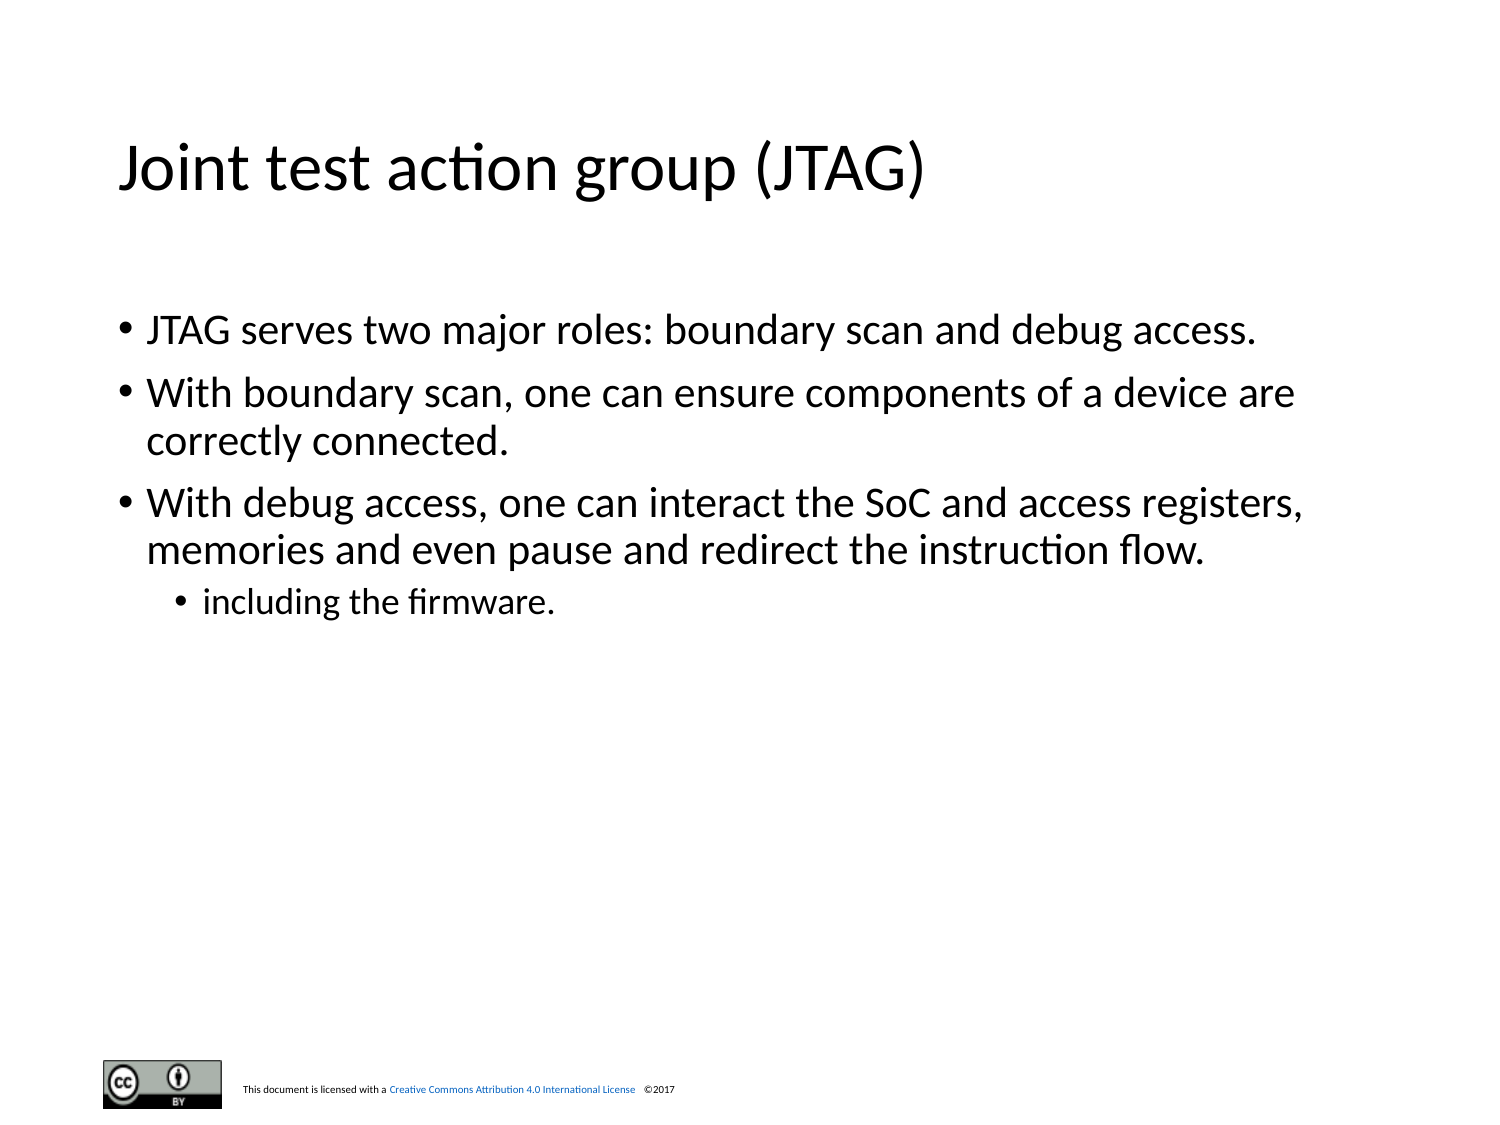

# Joint test action group (JTAG)
JTAG serves two major roles: boundary scan and debug access.
With boundary scan, one can ensure components of a device are correctly connected.
With debug access, one can interact the SoC and access registers, memories and even pause and redirect the instruction flow.
including the firmware.